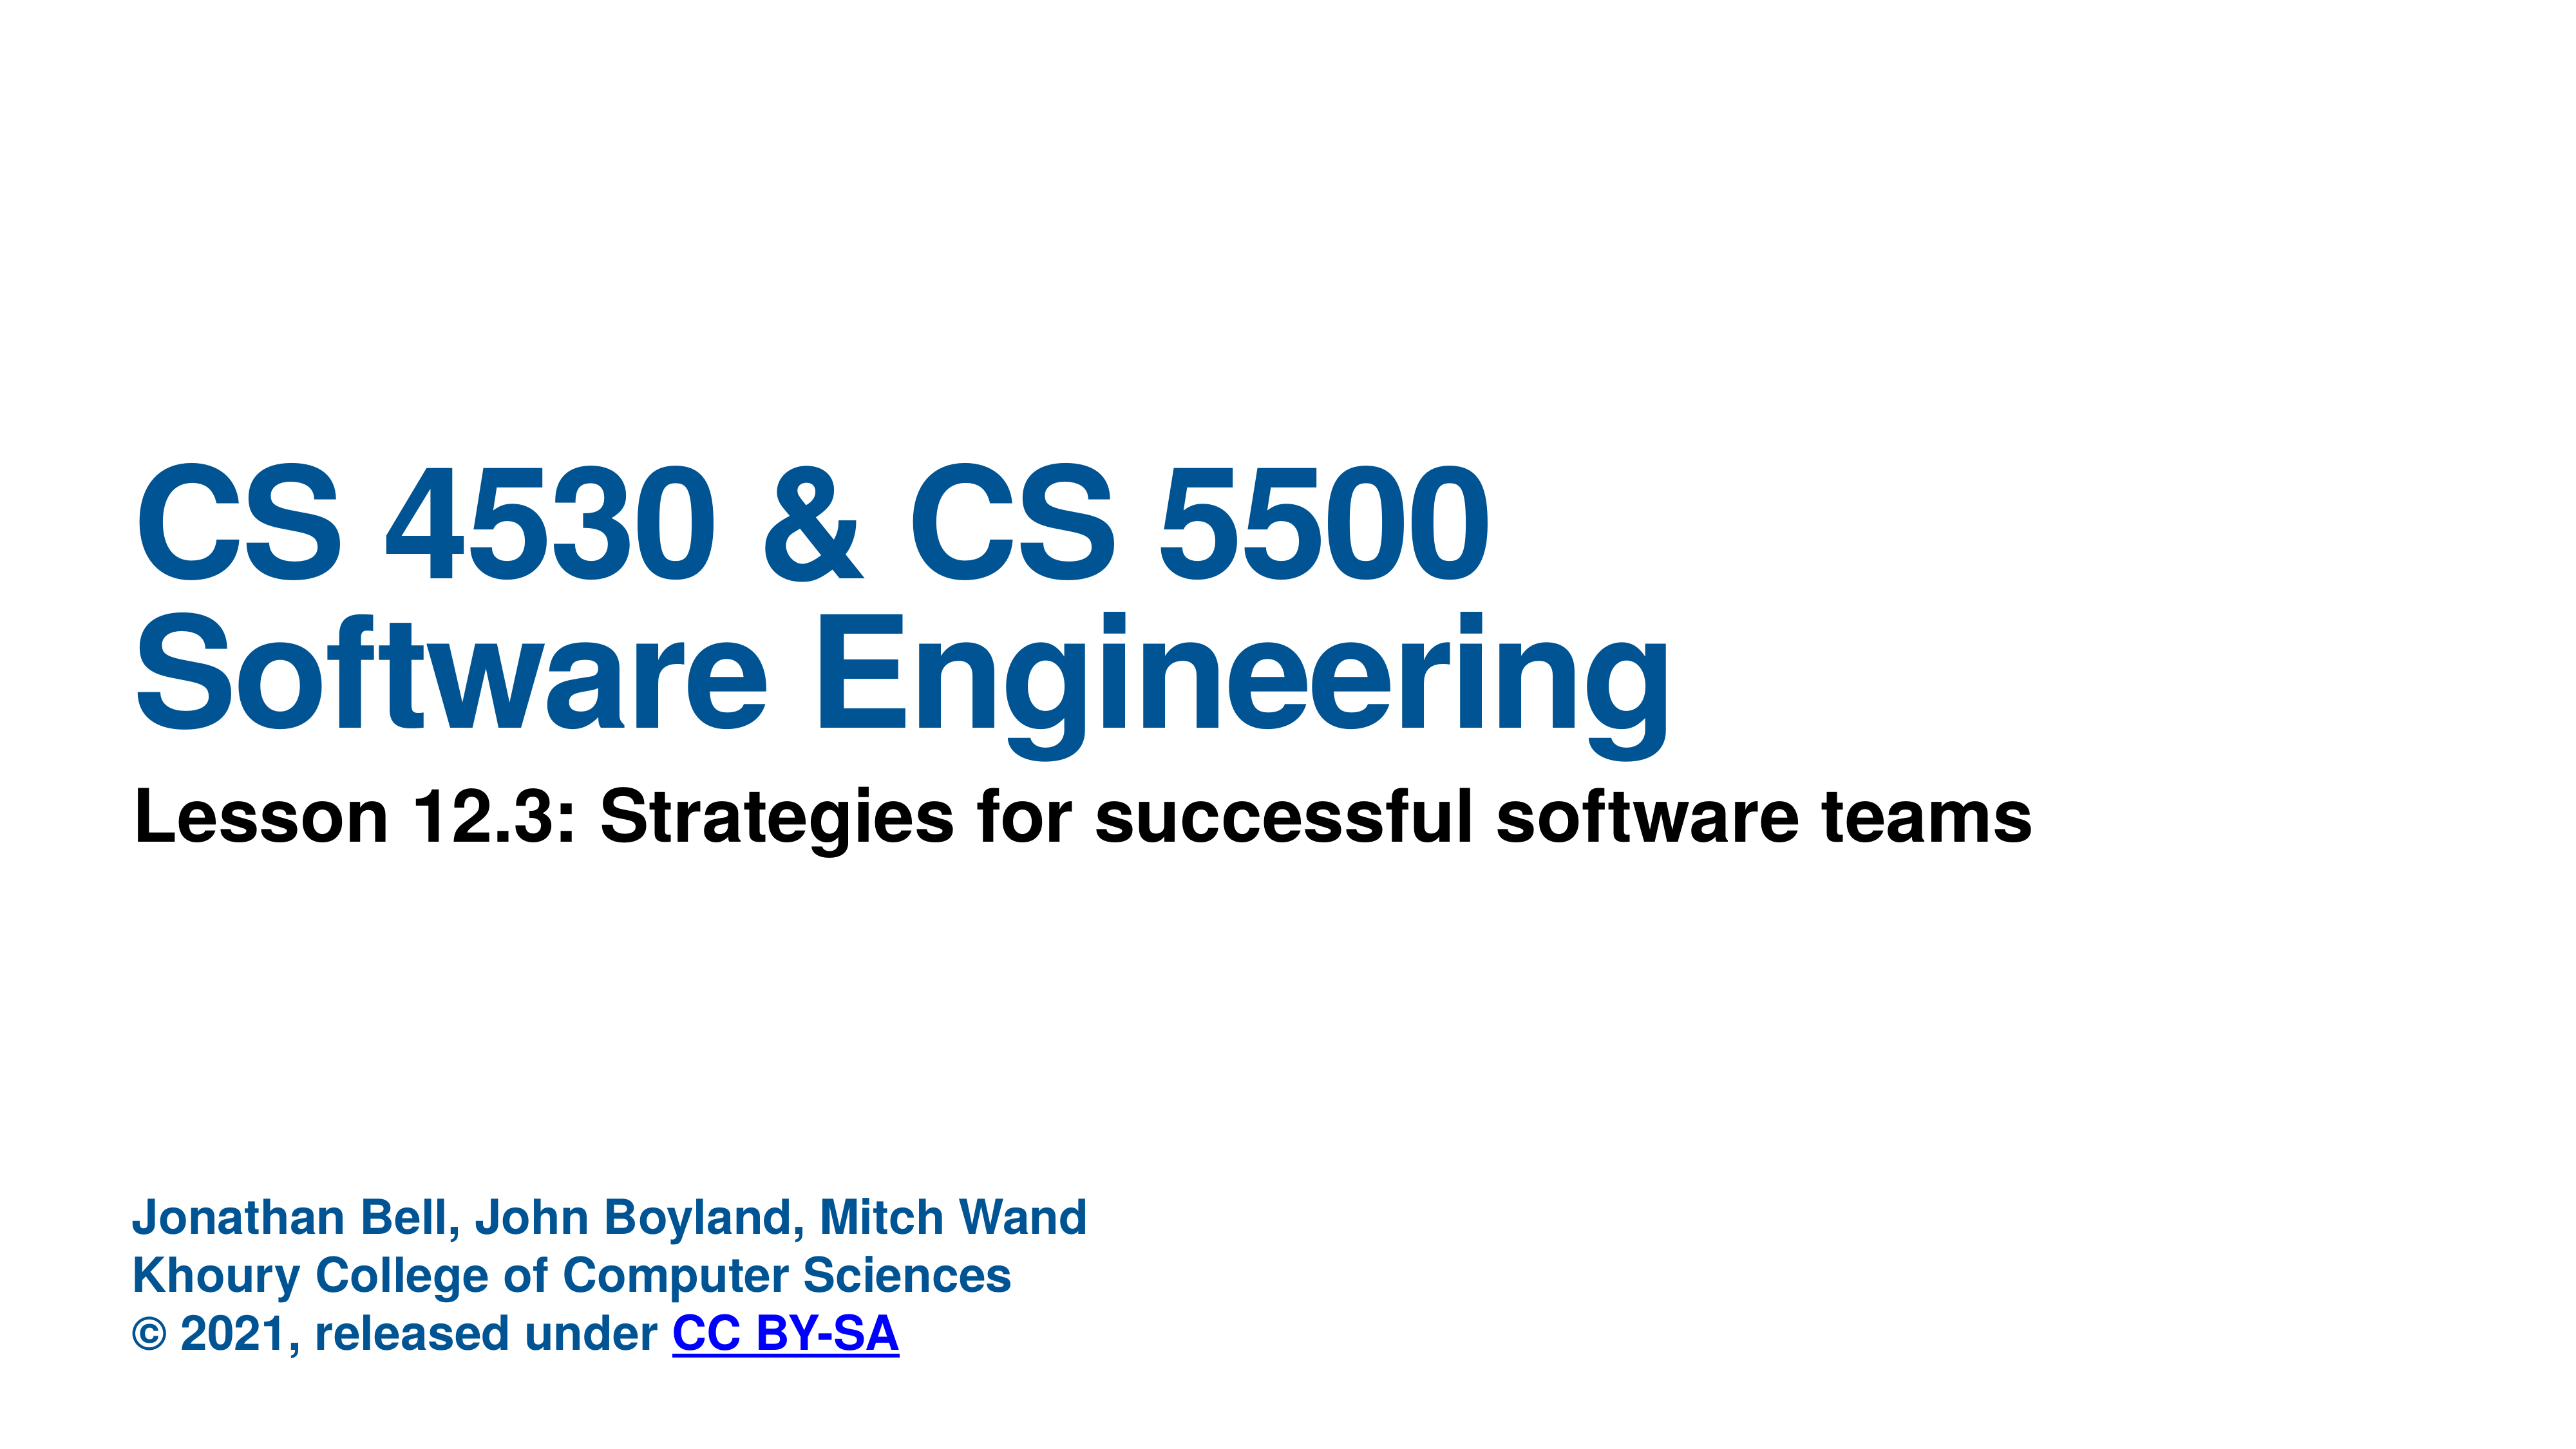

# CS 4530 & CS 5500
Software Engineering
Lesson 12.3: Strategies for successful software teams
Jonathan Bell, John Boyland, Mitch Wand
Khoury College of Computer Sciences
© 2021, released under CC BY-SA